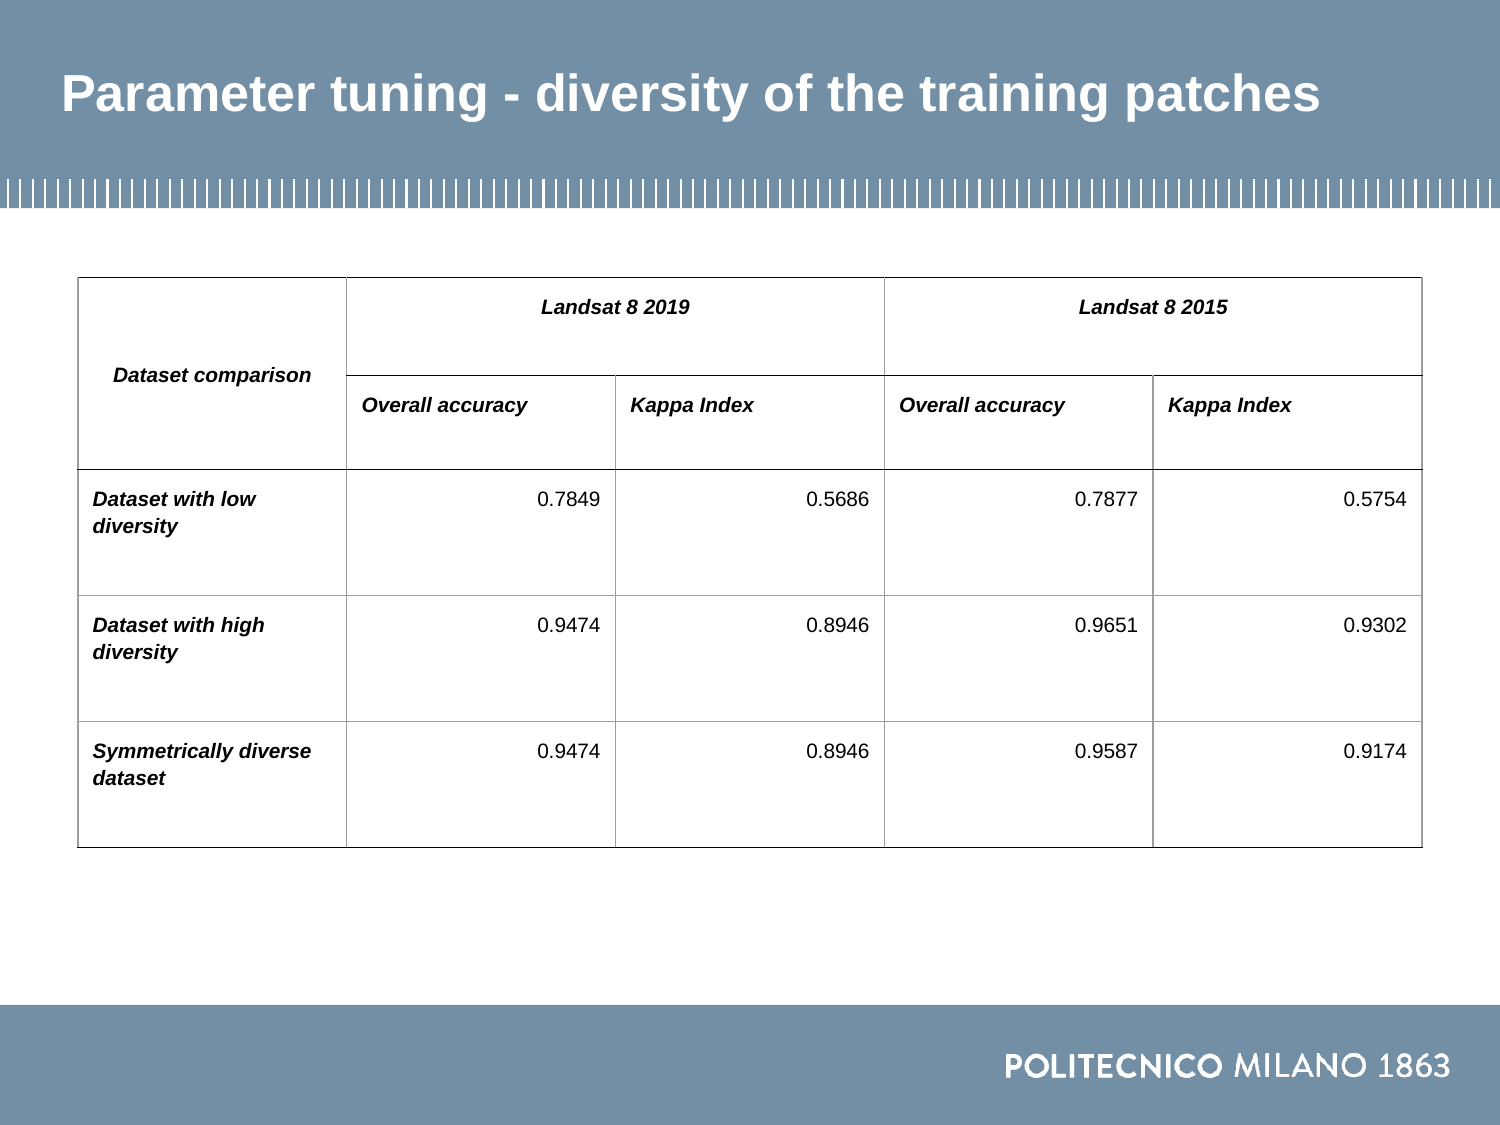

# Parameter tuning - diversity of the training patches

| Dataset comparison | Landsat 8 2019 |  | Landsat 8 2015 |  |
| --- | --- | --- | --- | --- |
|  | Overall accuracy | Kappa Index | Overall accuracy | Kappa Index |
| Dataset with low diversity | 0.7849 | 0.5686 | 0.7877 | 0.5754 |
| Dataset with high diversity | 0.9474 | 0.8946 | 0.9651 | 0.9302 |
| Symmetrically diverse dataset | 0.9474 | 0.8946 | 0.9587 | 0.9174 |